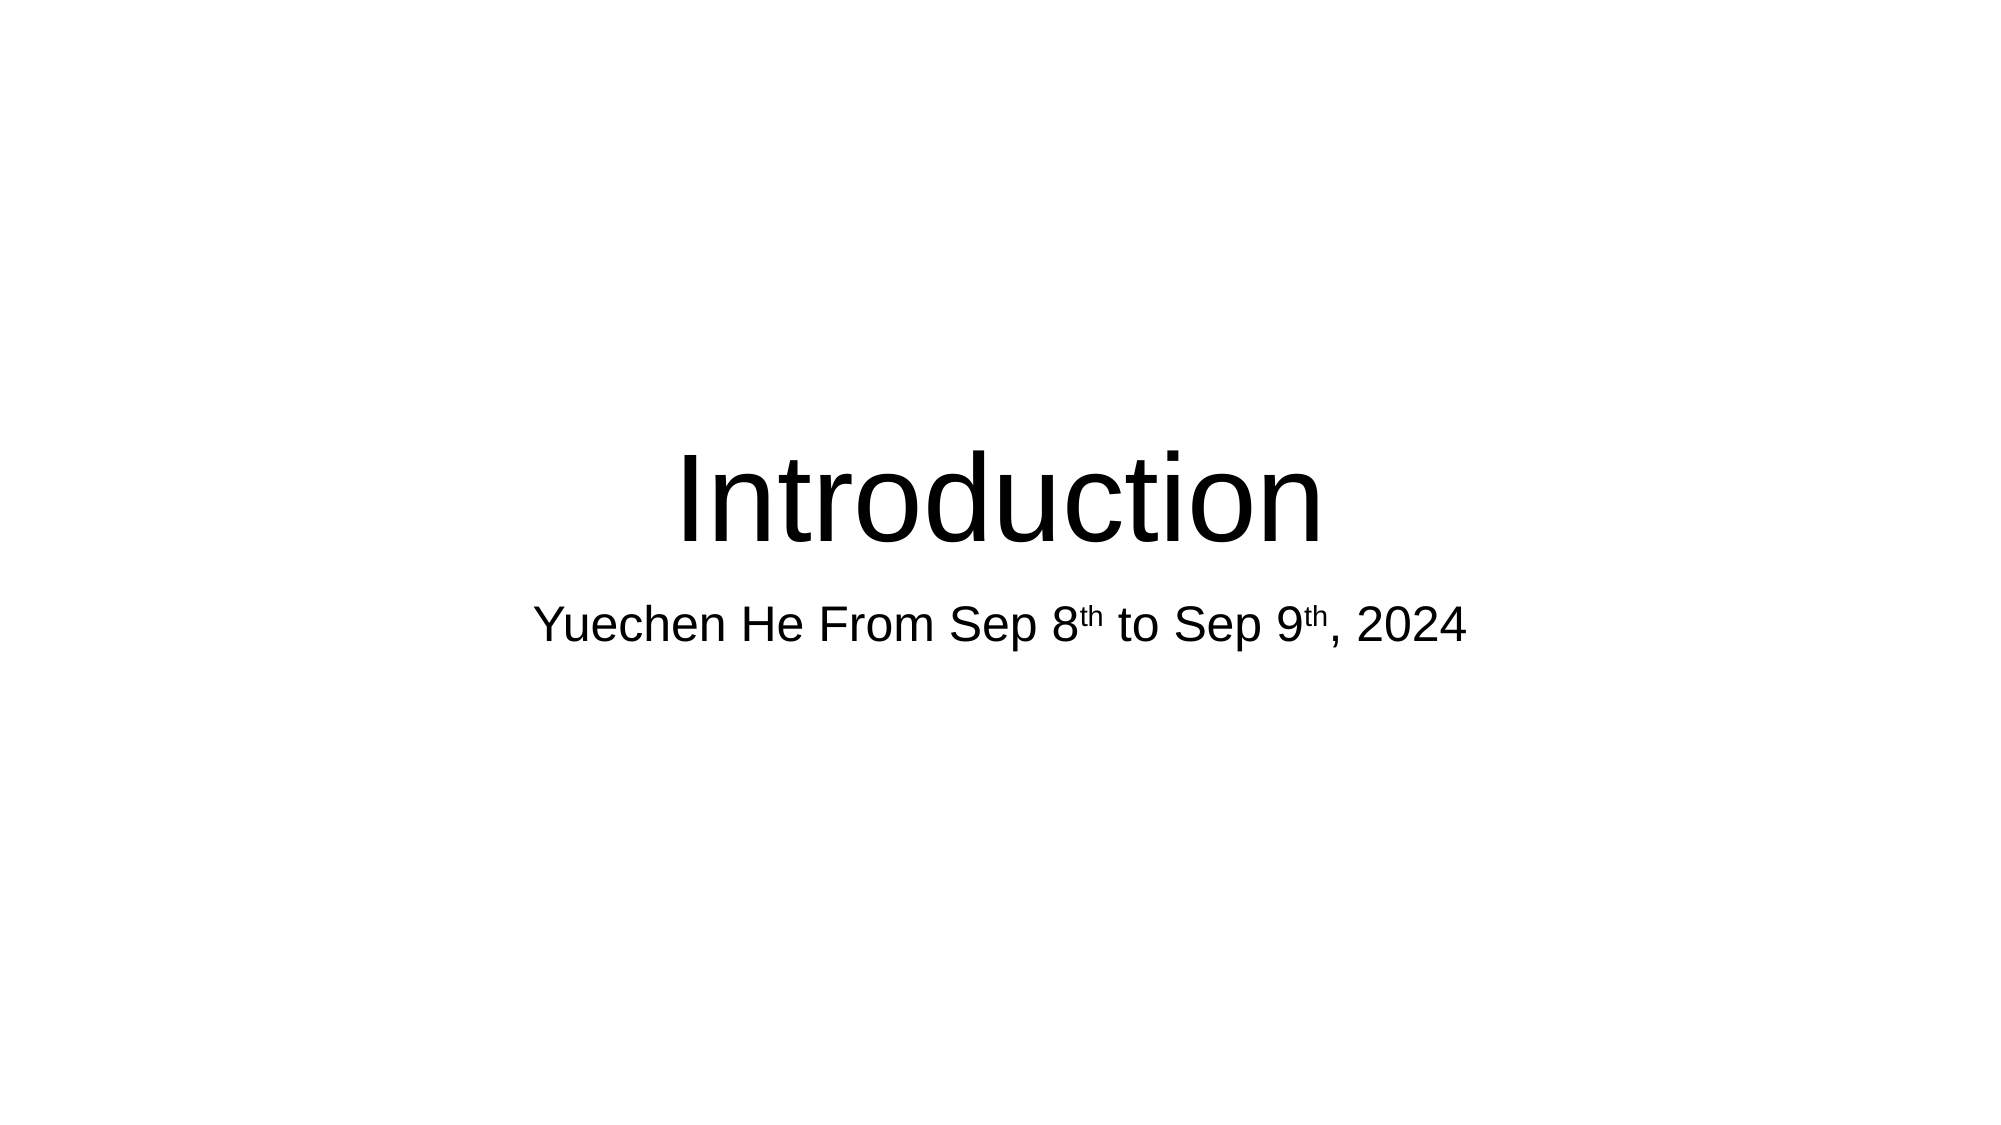

# Introduction
Yuechen He From Sep 8th to Sep 9th, 2024